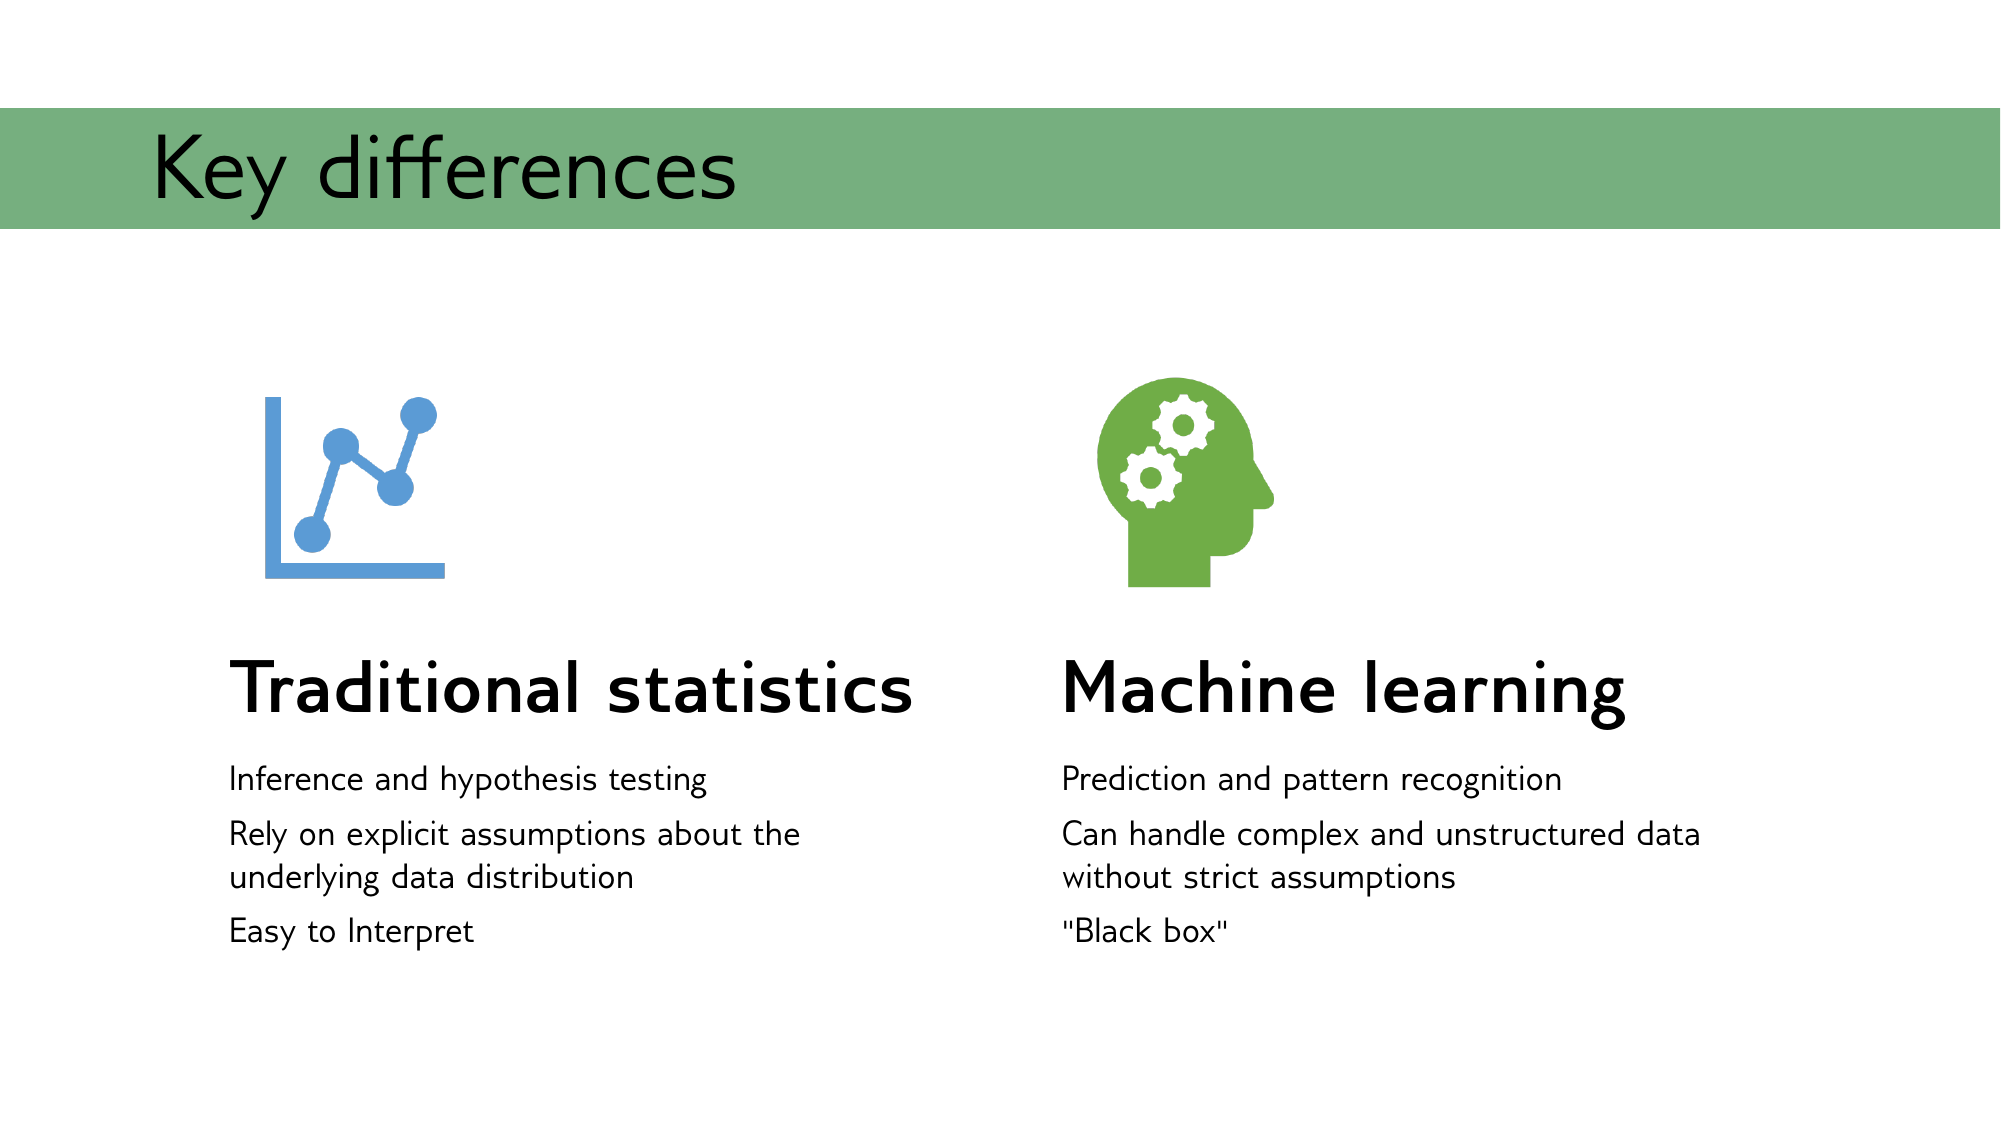

# Key differences
Traditional statistics
Inference and hypothesis testing
Rely on explicit assumptions about the underlying data distribution
Easy to Interpret
Machine learning
Prediction and pattern recognition
Can handle complex and unstructured data without strict assumptions
"Black box"